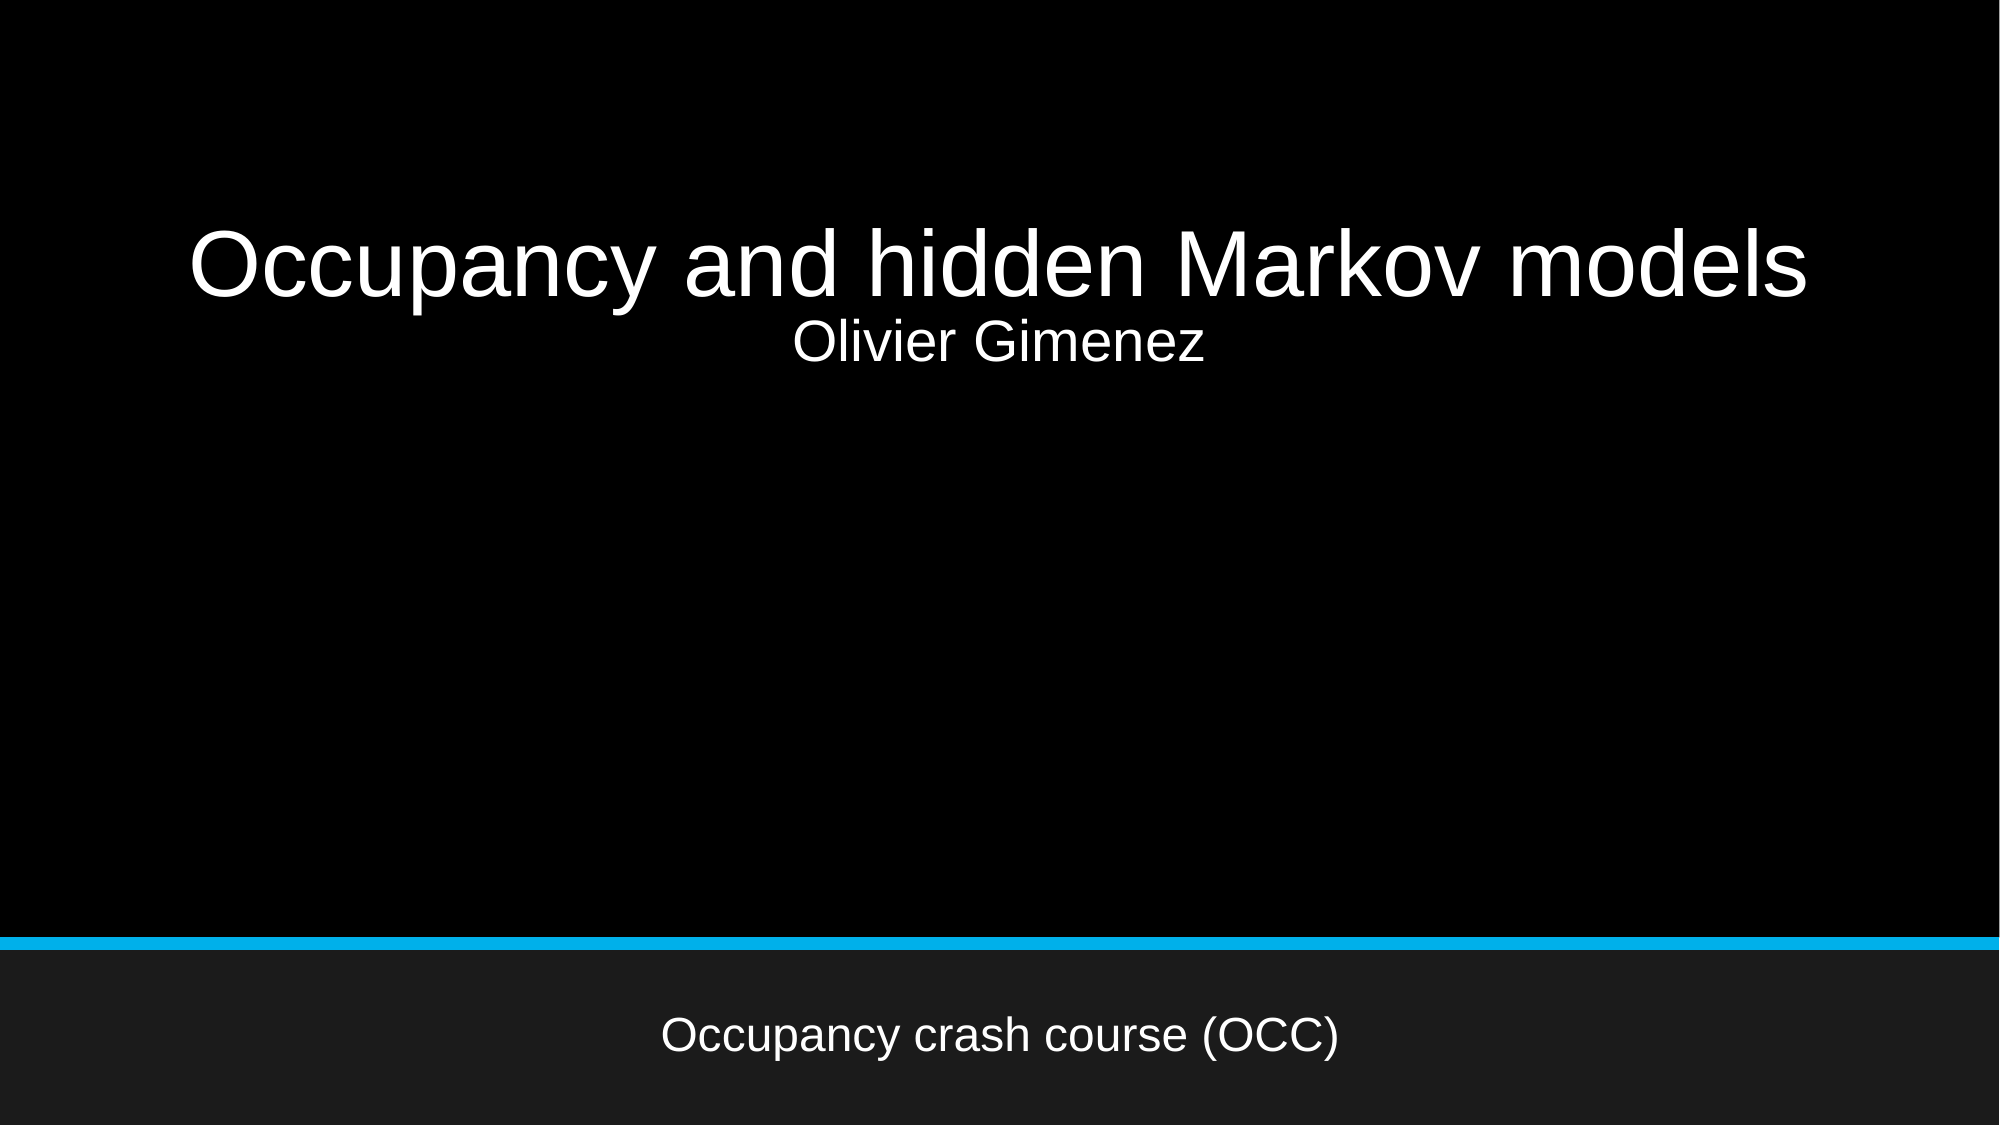

# Occupancy and hidden Markov models Olivier Gimenez
Occupancy crash course (OCC)